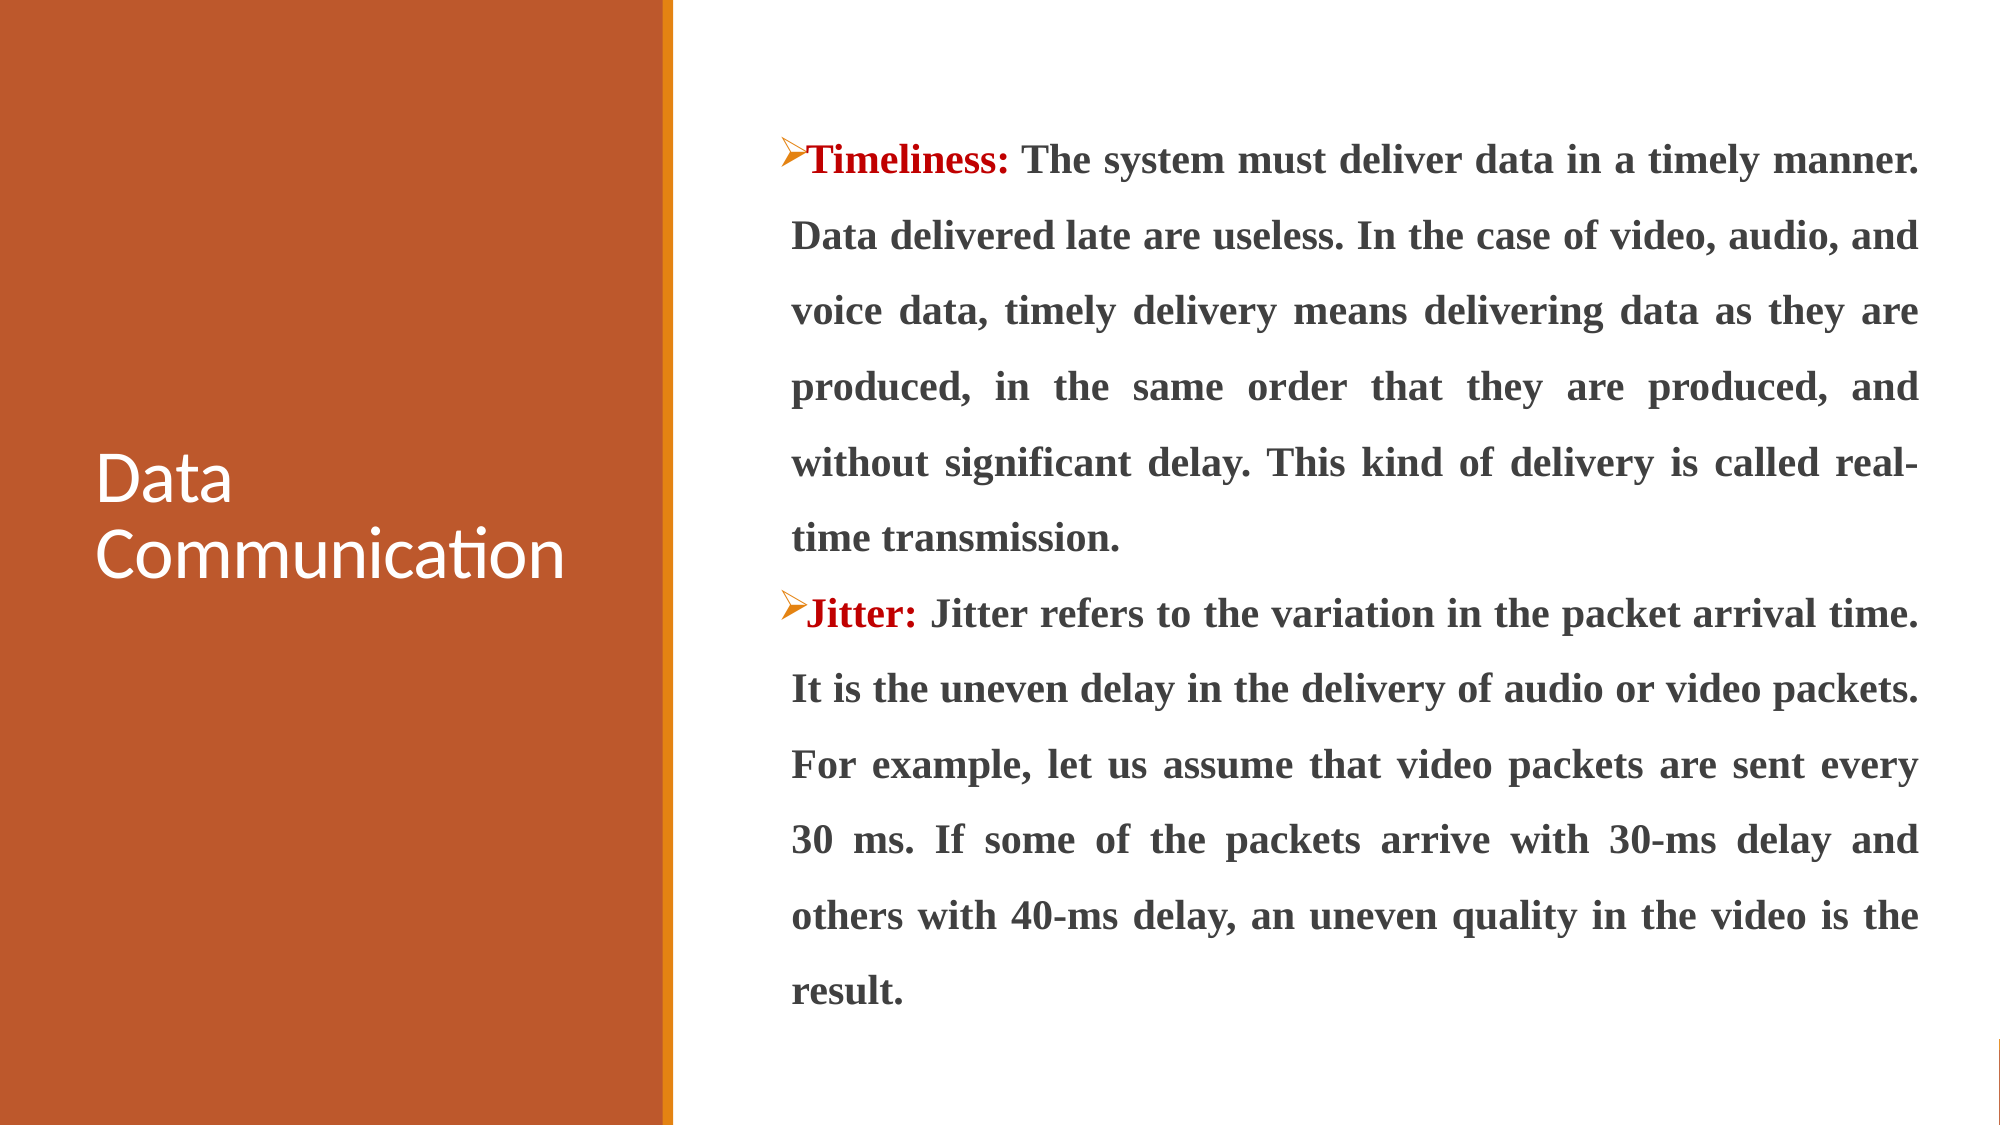

# Data Communication
Timeliness: The system must deliver data in a timely manner. Data delivered late are useless. In the case of video, audio, and voice data, timely delivery means delivering data as they are produced, in the same order that they are produced, and without significant delay. This kind of delivery is called real-time transmission.
Jitter: Jitter refers to the variation in the packet arrival time. It is the uneven delay in the delivery of audio or video packets. For example, let us assume that video packets are sent every 30 ms. If some of the packets arrive with 30-ms delay and others with 40-ms delay, an uneven quality in the video is the result.